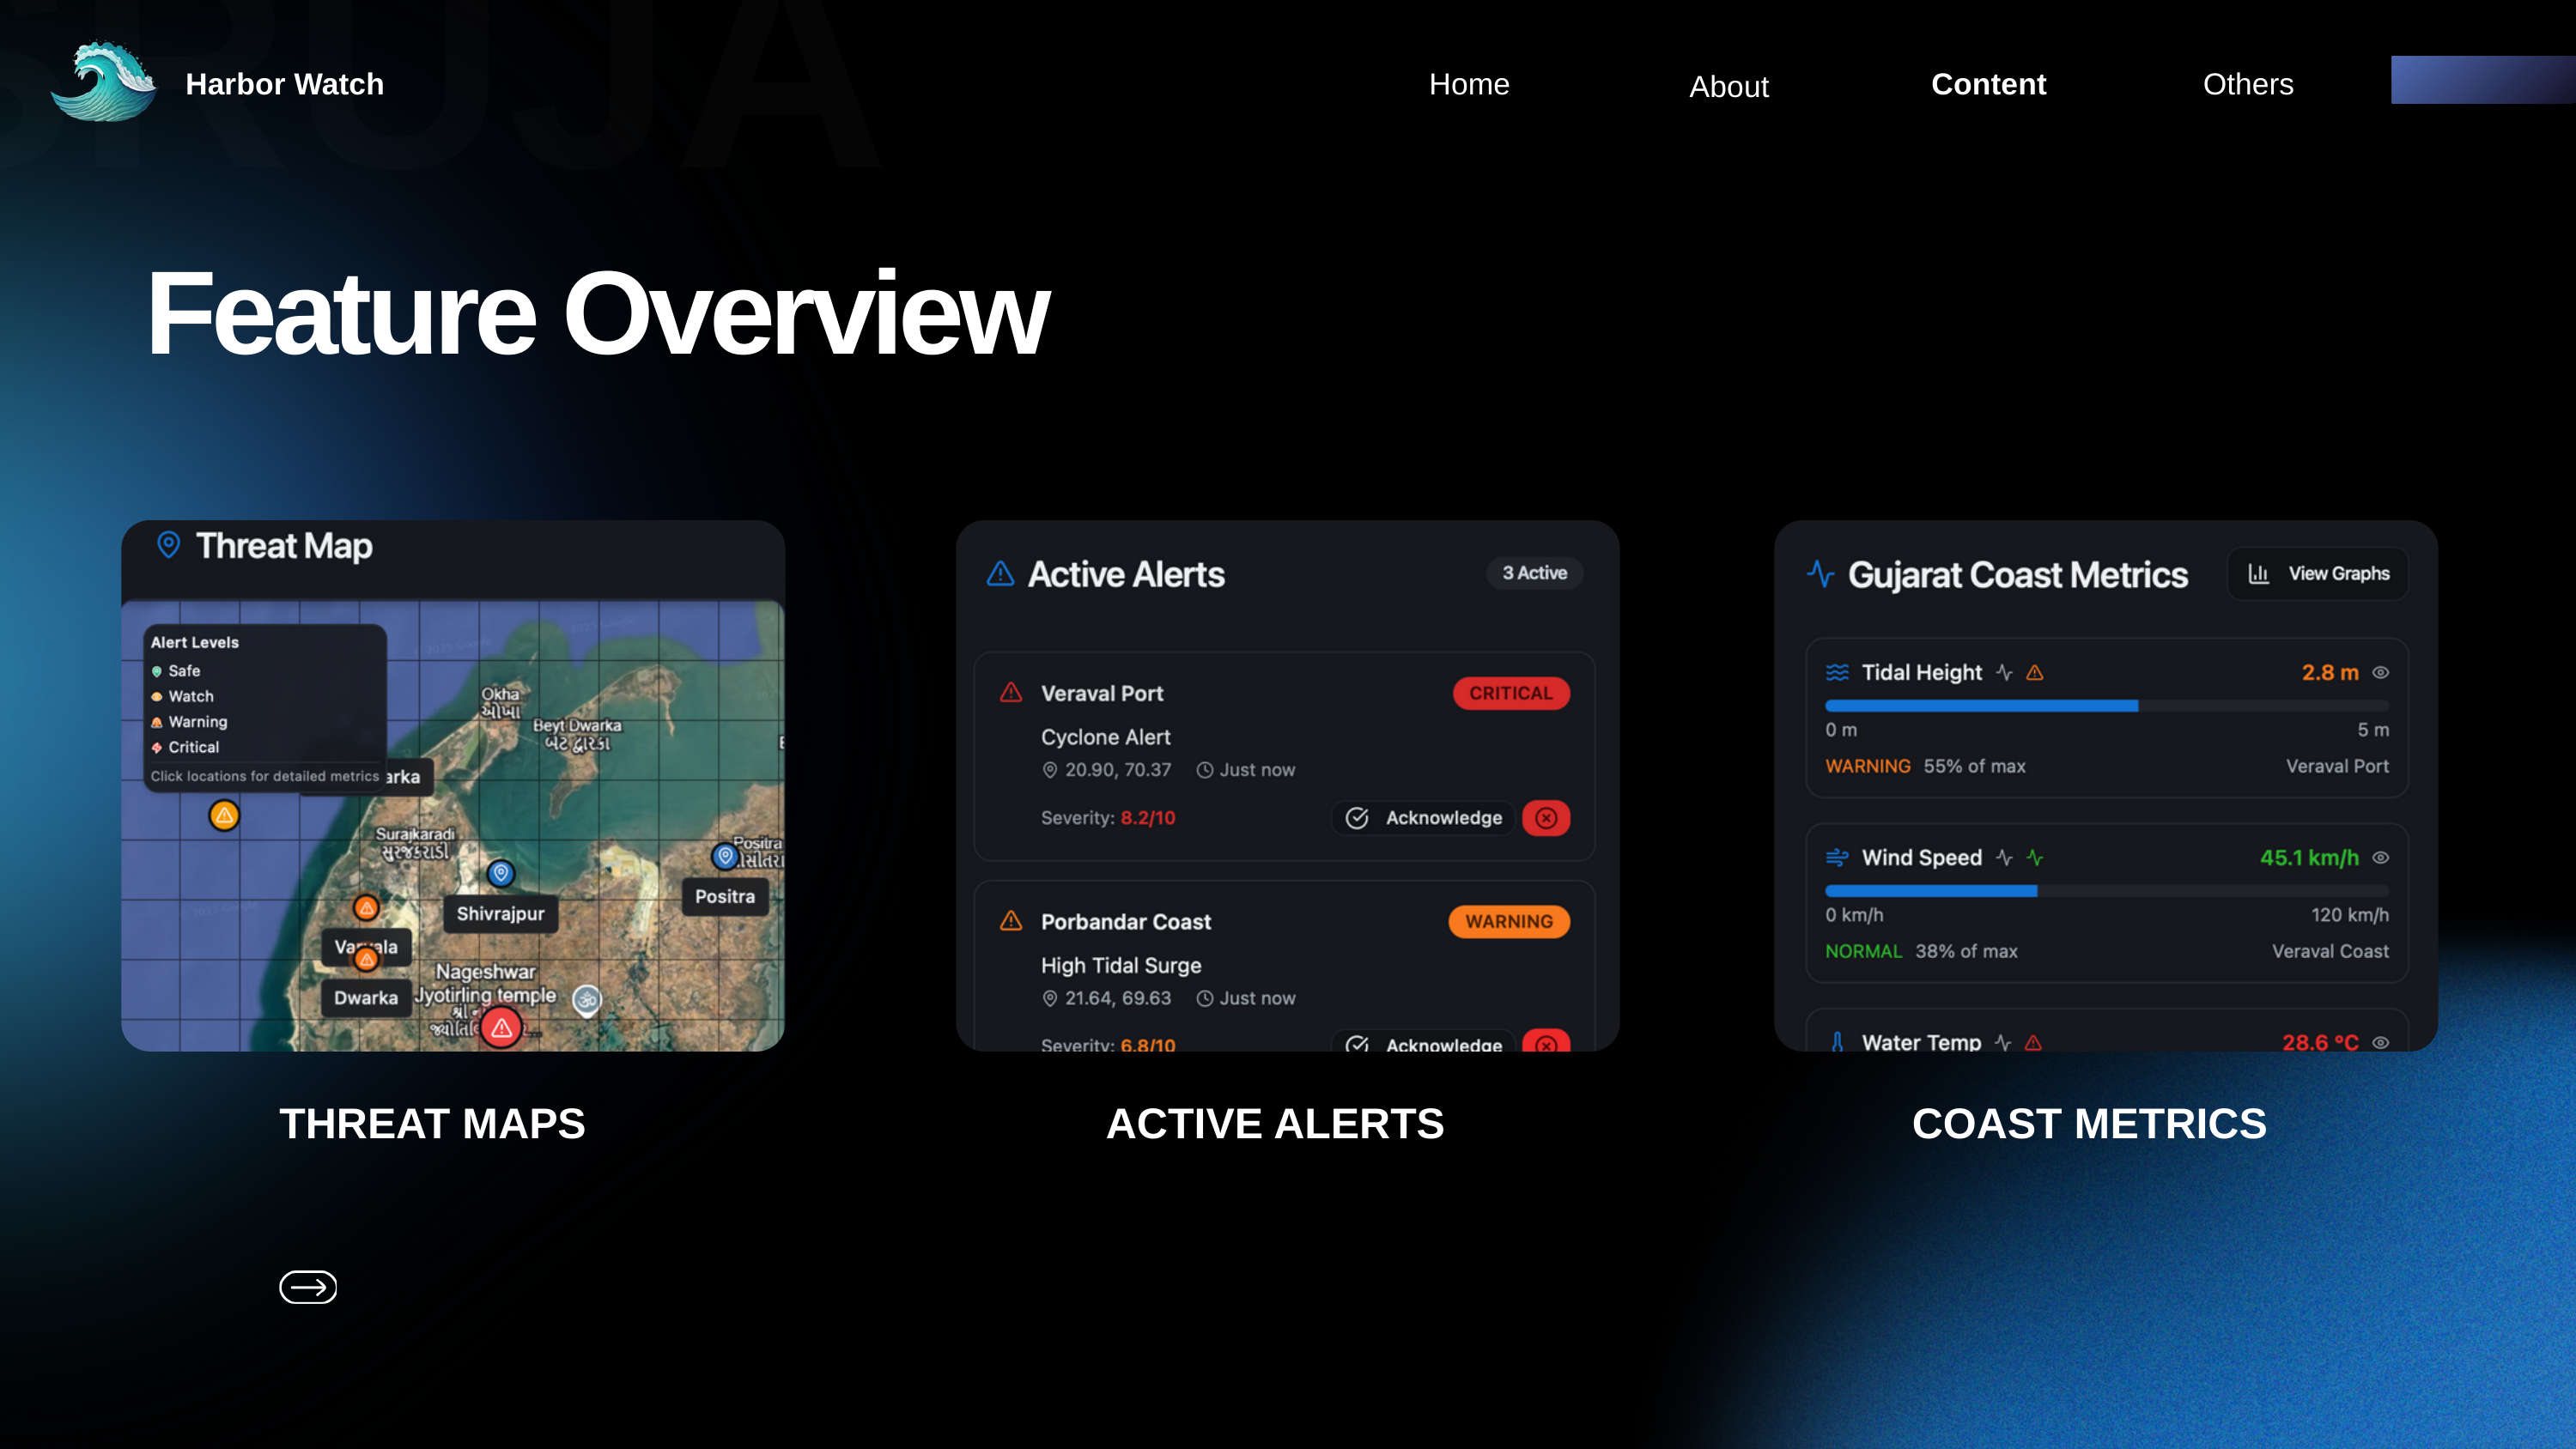

SRUJA

Harbor Watch
Home
Content
Others
About
Feature Overview

THREAT MAPS
ACTIVE ALERTS

COAST METRICS